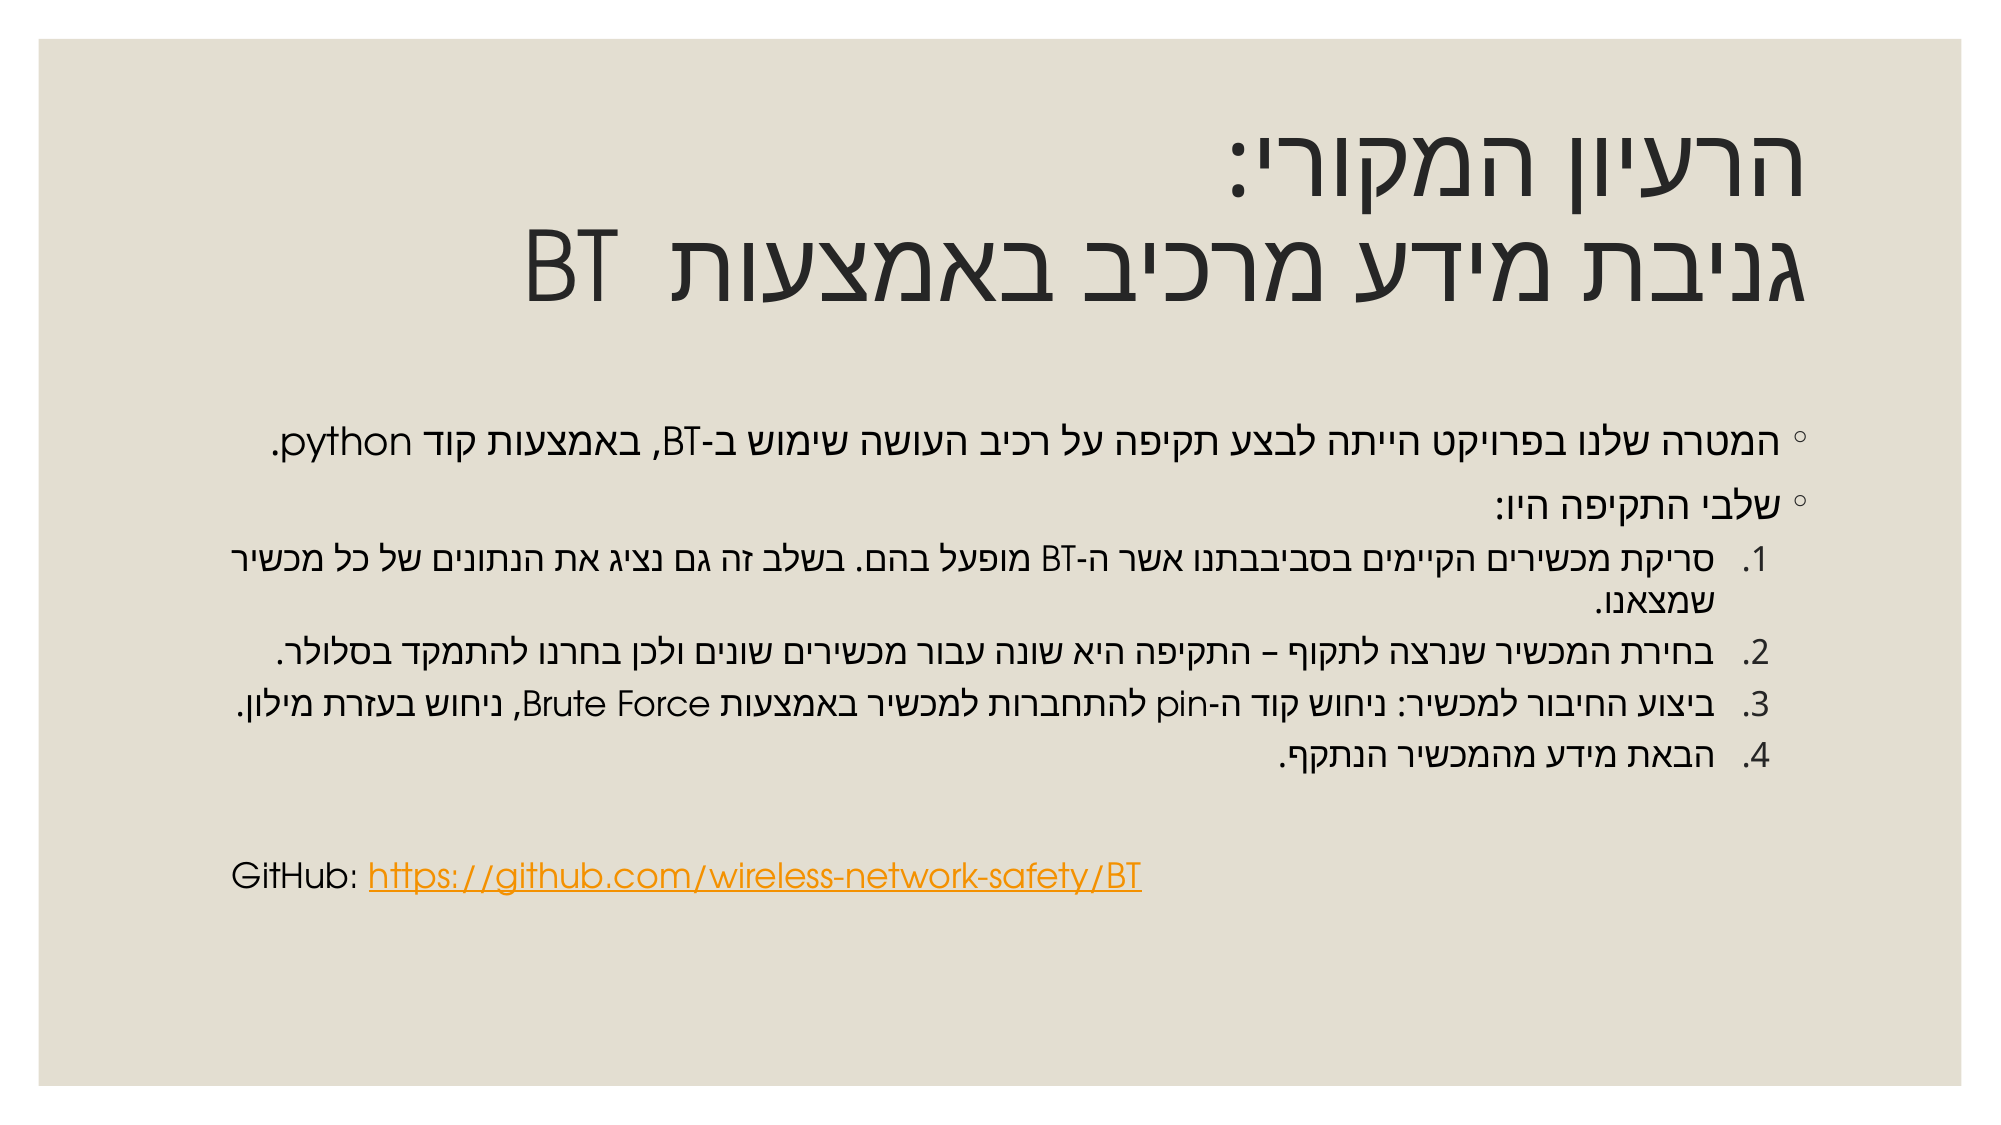

# הרעיון המקורי: גניבת מידע מרכיב באמצעות  BT

המטרה שלנו בפרויקט הייתה לבצע תקיפה על רכיב העושה שימוש ב-BT, באמצעות קוד python.
שלבי התקיפה היו:
סריקת מכשירים הקיימים בסביבבתנו אשר ה-BT מופעל בהם. בשלב זה גם נציג את הנתונים של כל מכשיר שמצאנו.
בחירת המכשיר שנרצה לתקוף – התקיפה היא שונה עבור מכשירים שונים ולכן בחרנו להתמקד בסלולר.
ביצוע החיבור למכשיר: ניחוש קוד ה-pin להתחברות למכשיר באמצעות Brute Force, ניחוש בעזרת מילון.
הבאת מידע מהמכשיר הנתקף.

GitHub: https://github.com/wireless-network-safety/BT